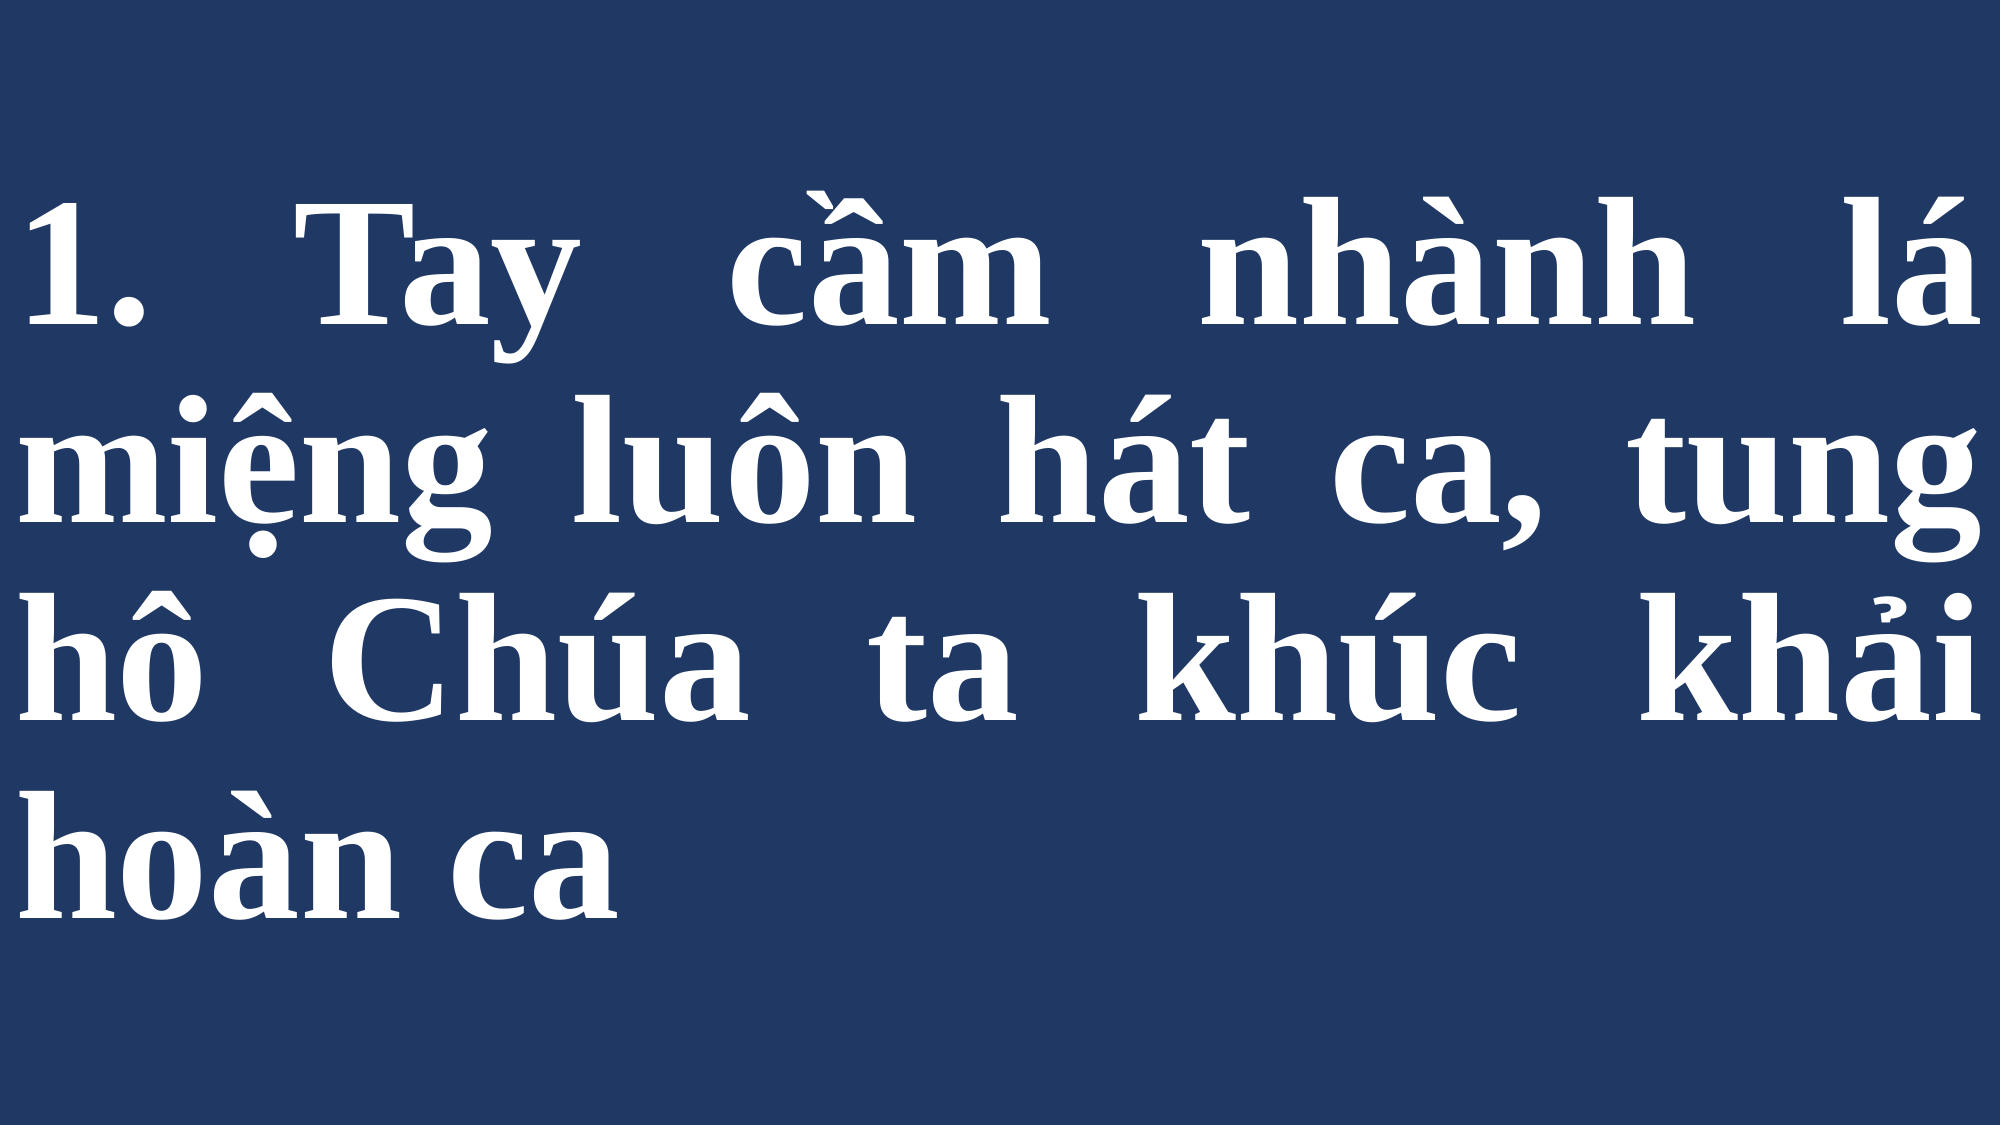

# 1. Tay cầm nhành lá miệng luôn hát ca, tung hô Chúa ta khúc khải hoàn ca